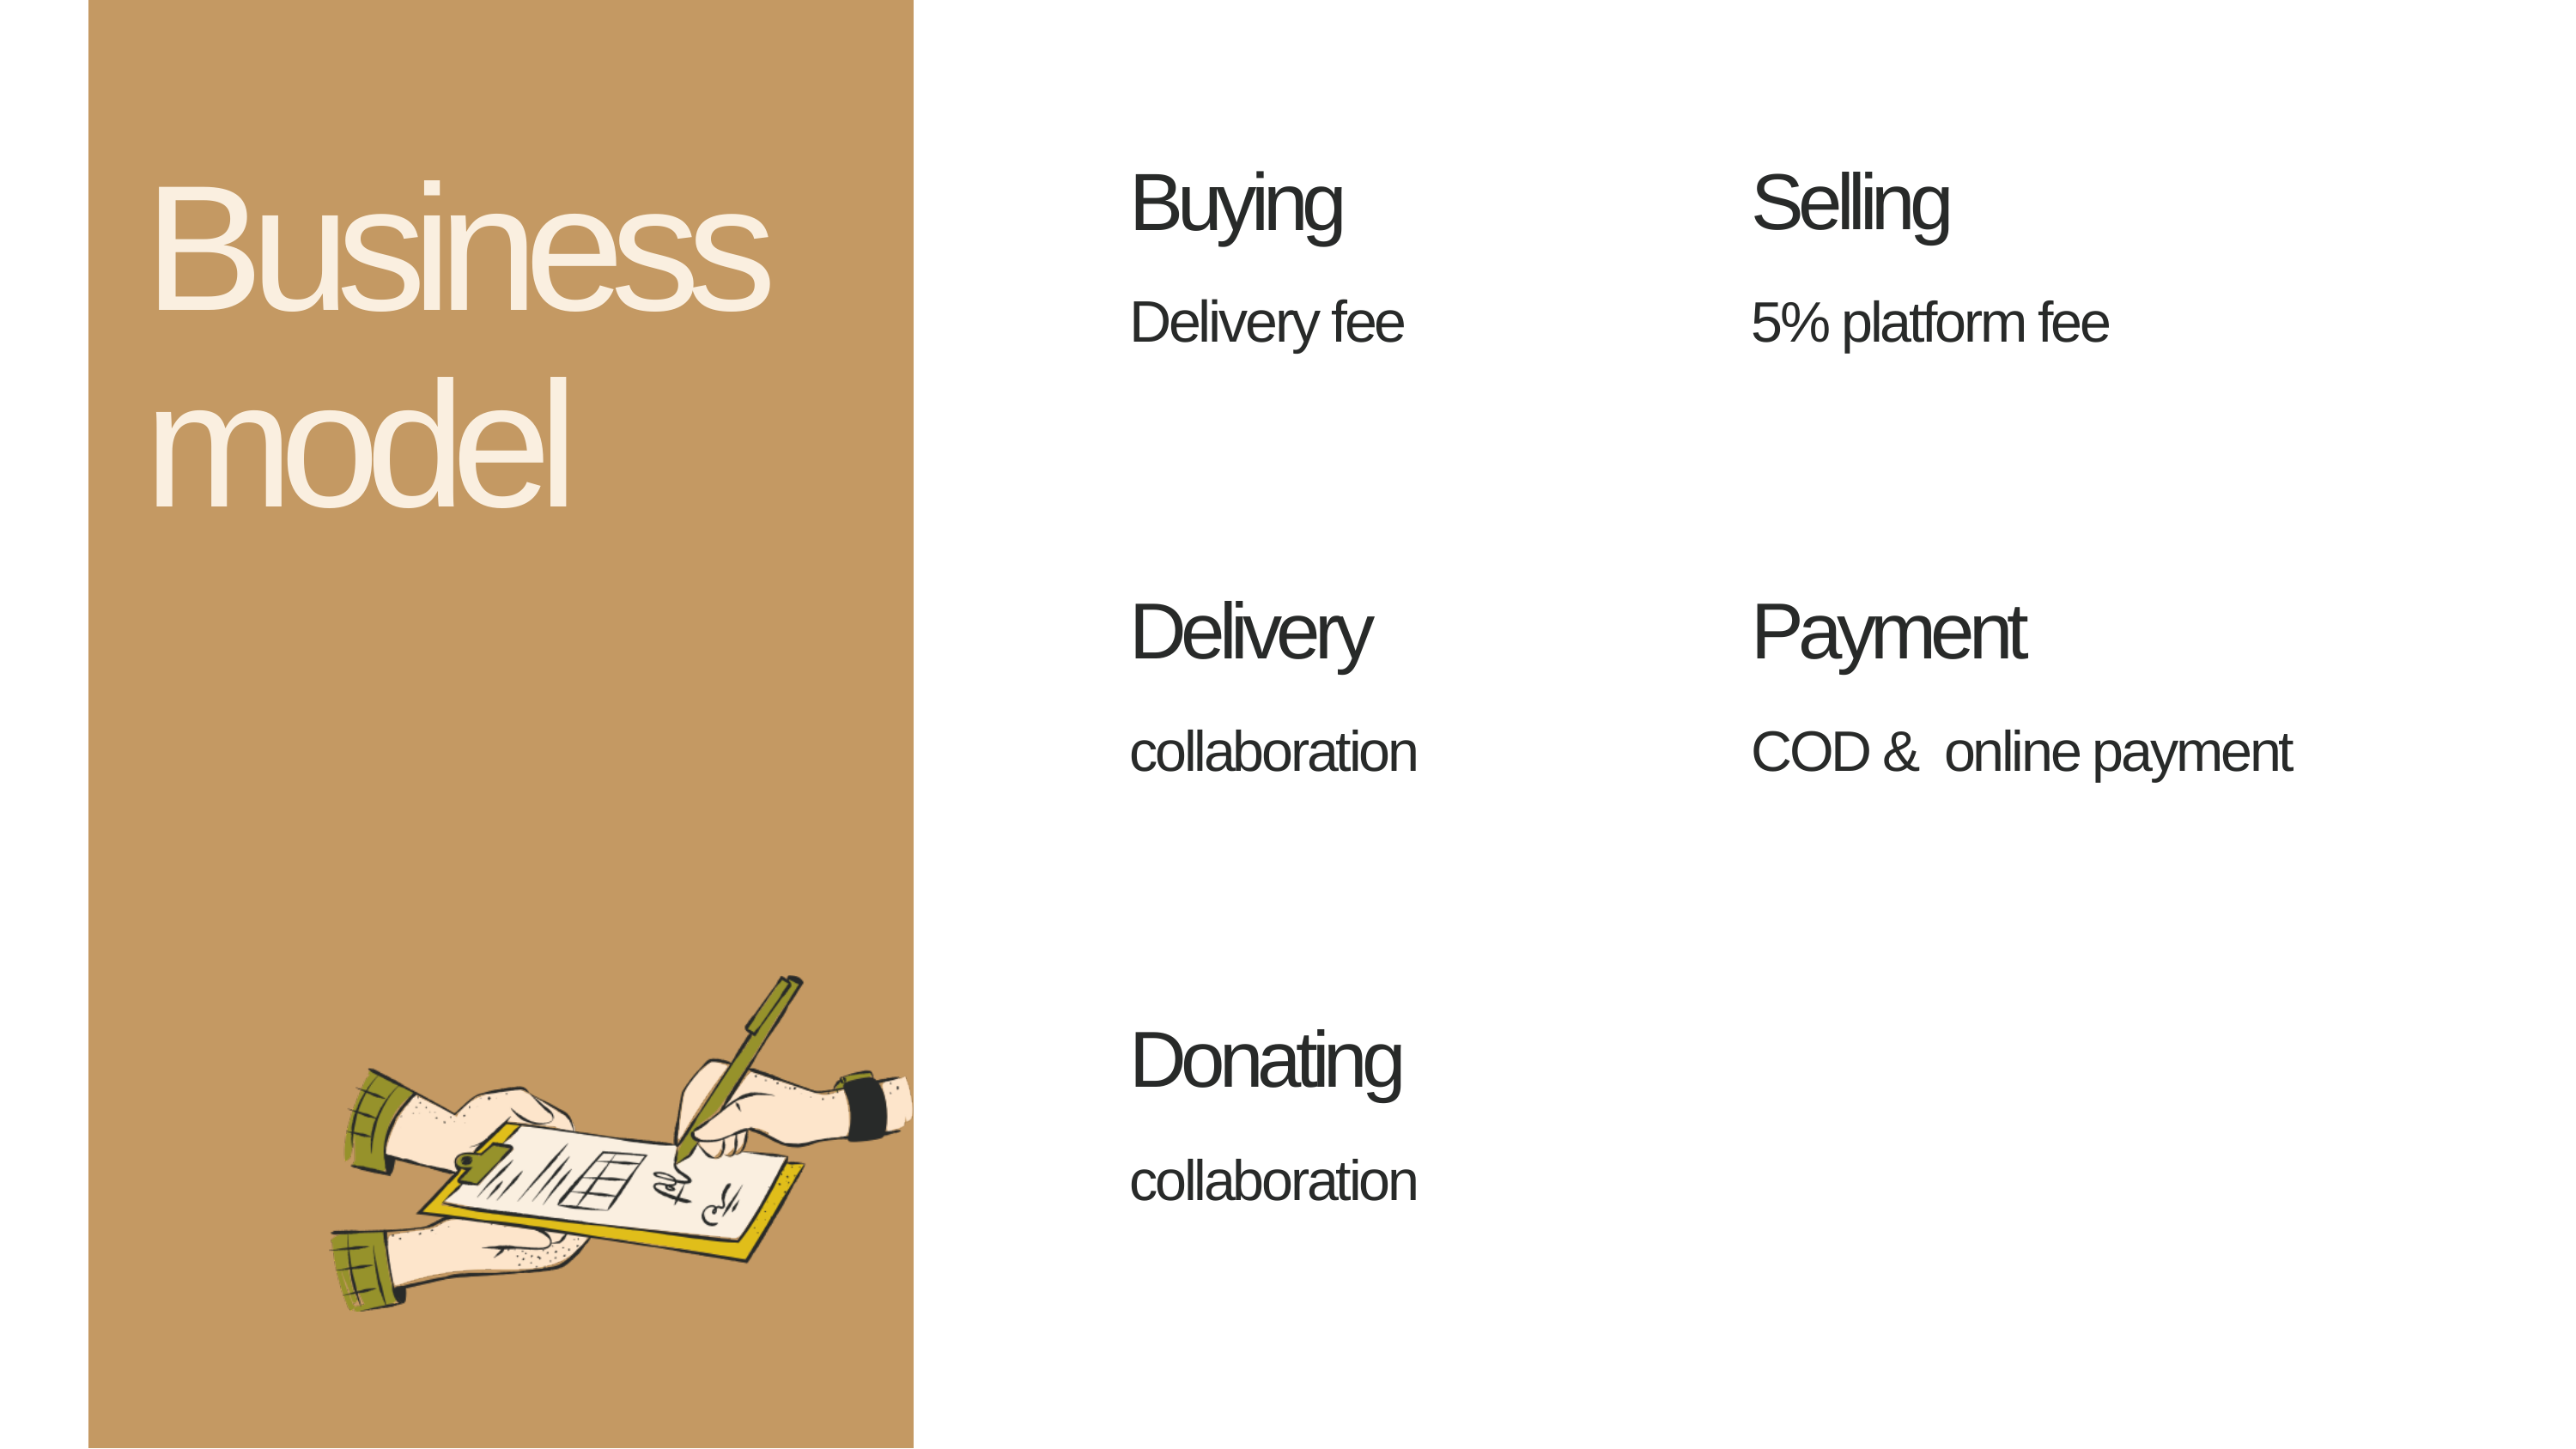

Business model
Buying
Delivery fee
Selling
5% platform fee
Delivery
collaboration
Payment
COD &  online payment

Donating
collaboration